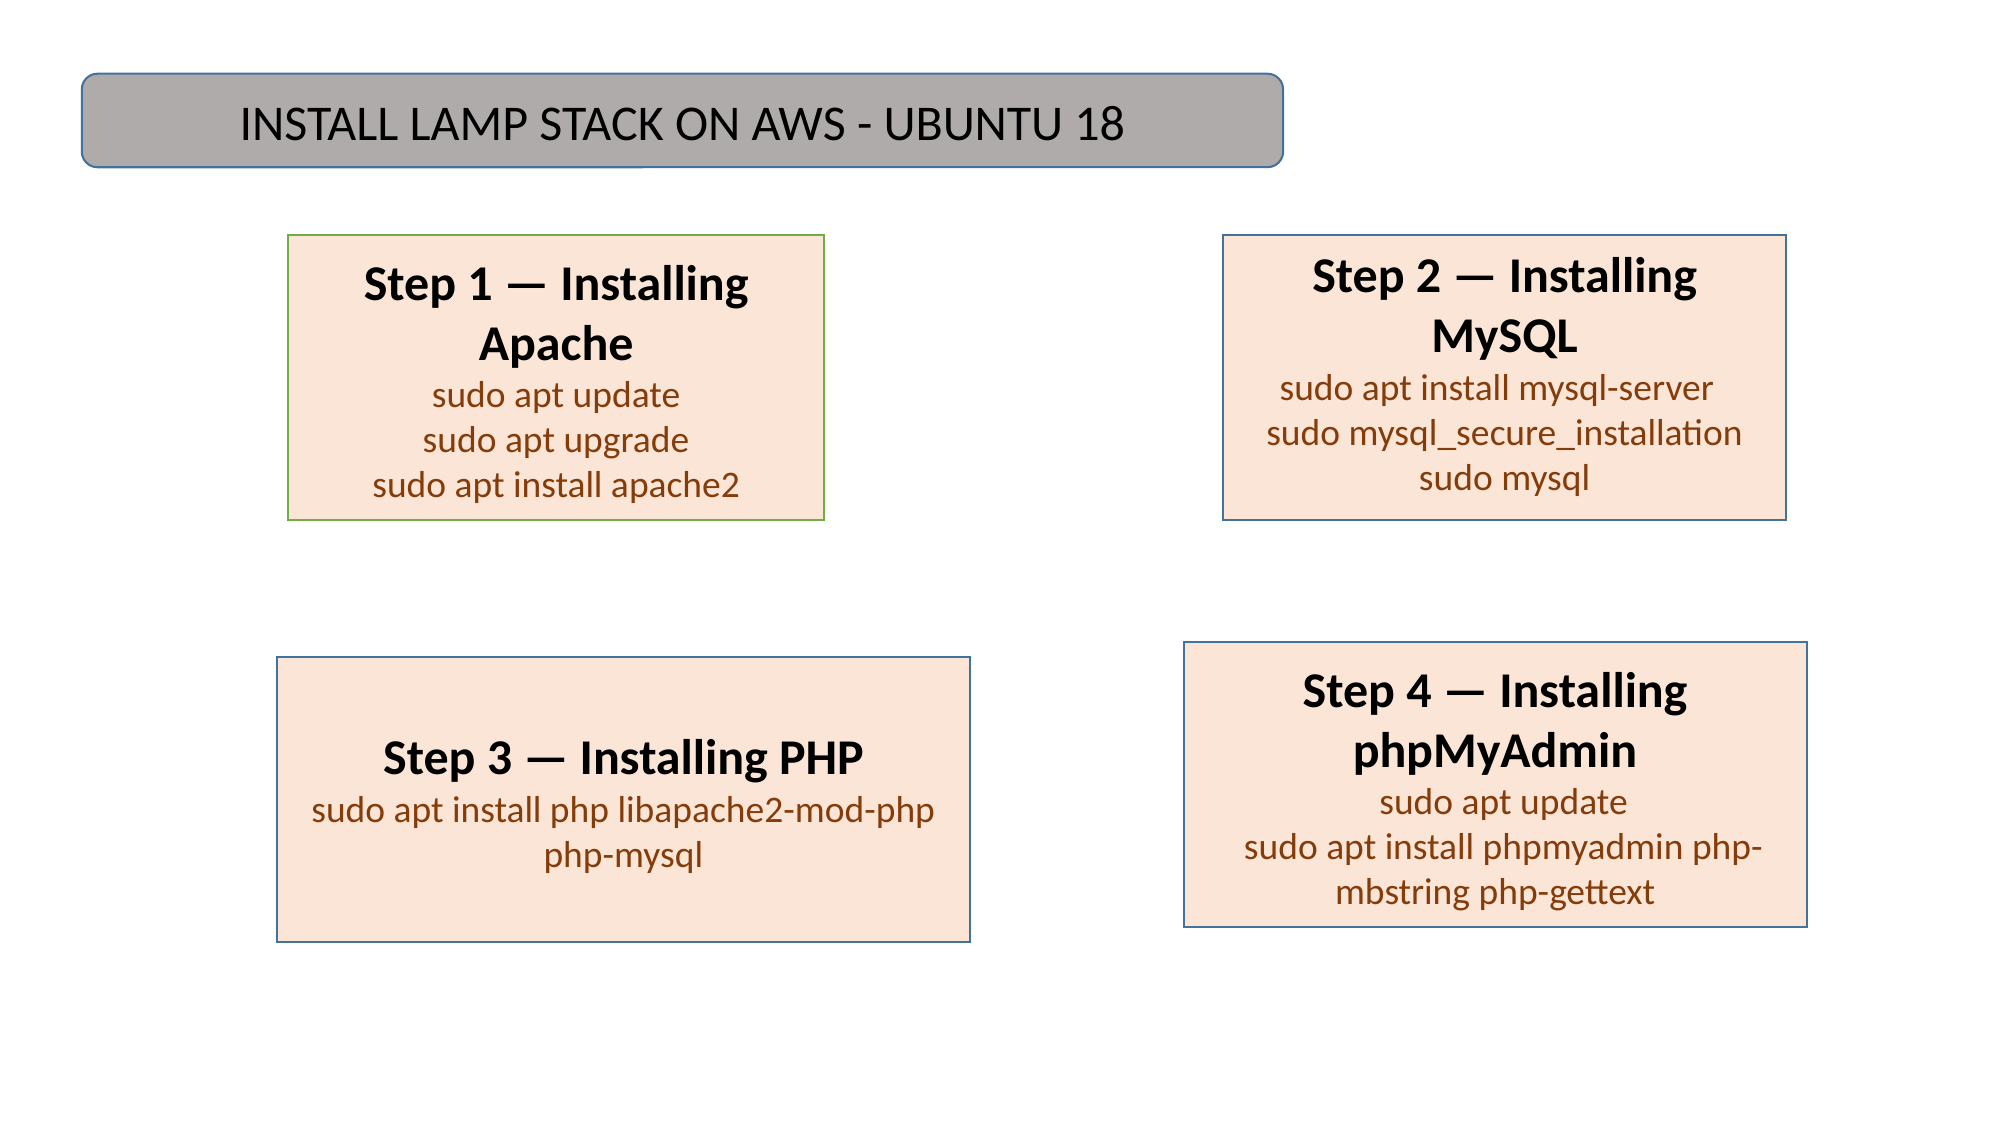

INSTALL LAMP STACK ON AWS - UBUNTU 18
Step 1 — Installing Apache
sudo apt update
sudo apt upgrade
sudo apt install apache2

Step 2 — Installing MySQL
sudo apt install mysql-server
sudo mysql_secure_installation
sudo mysql

Step 4 — Installing phpMyAdmin
  sudo apt update
  sudo apt install phpmyadmin php-mbstring php-gettext
Step 3 — Installing PHP
sudo apt install php libapache2-mod-php php-mysql